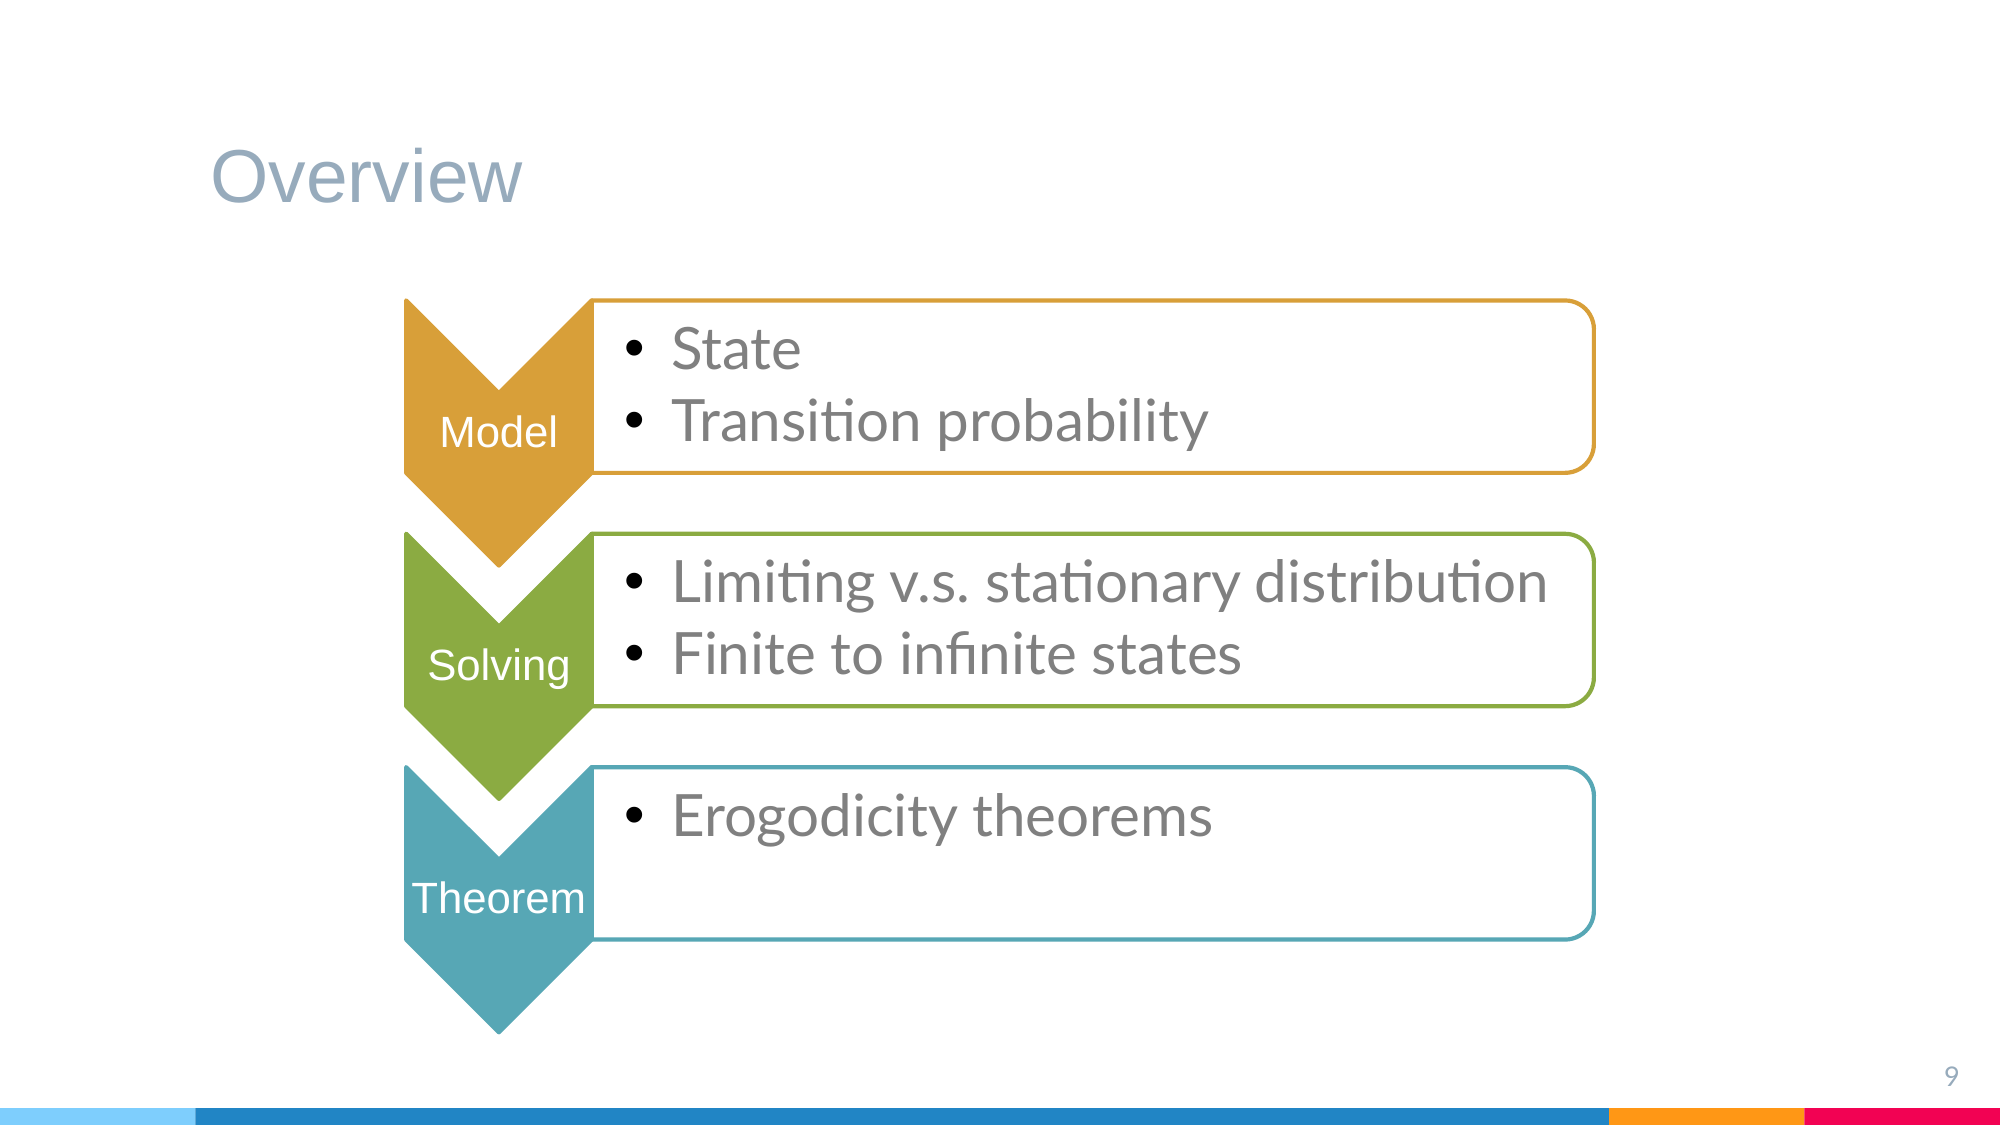

# Overview

Model
State
Transition probability
Solving
Limiting v.s. stationary distribution
Finite to infinite states
Theorem
Erogodicity theorems

9